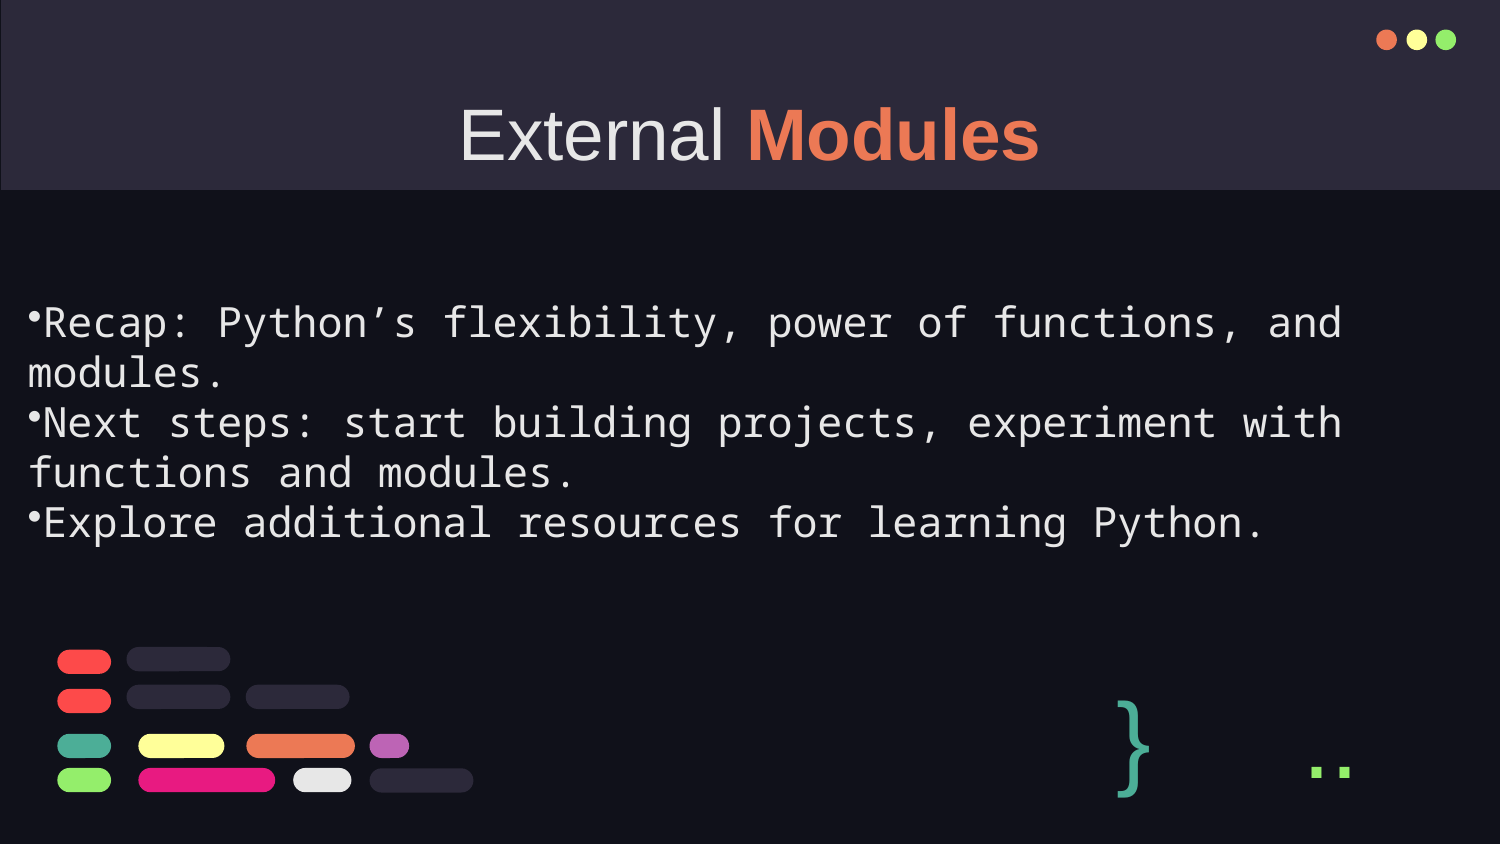

# External Modules

Recap: Python’s flexibility, power of functions, and modules.
Next steps: start building projects, experiment with functions and modules.
Explore additional resources for learning Python.

}
..